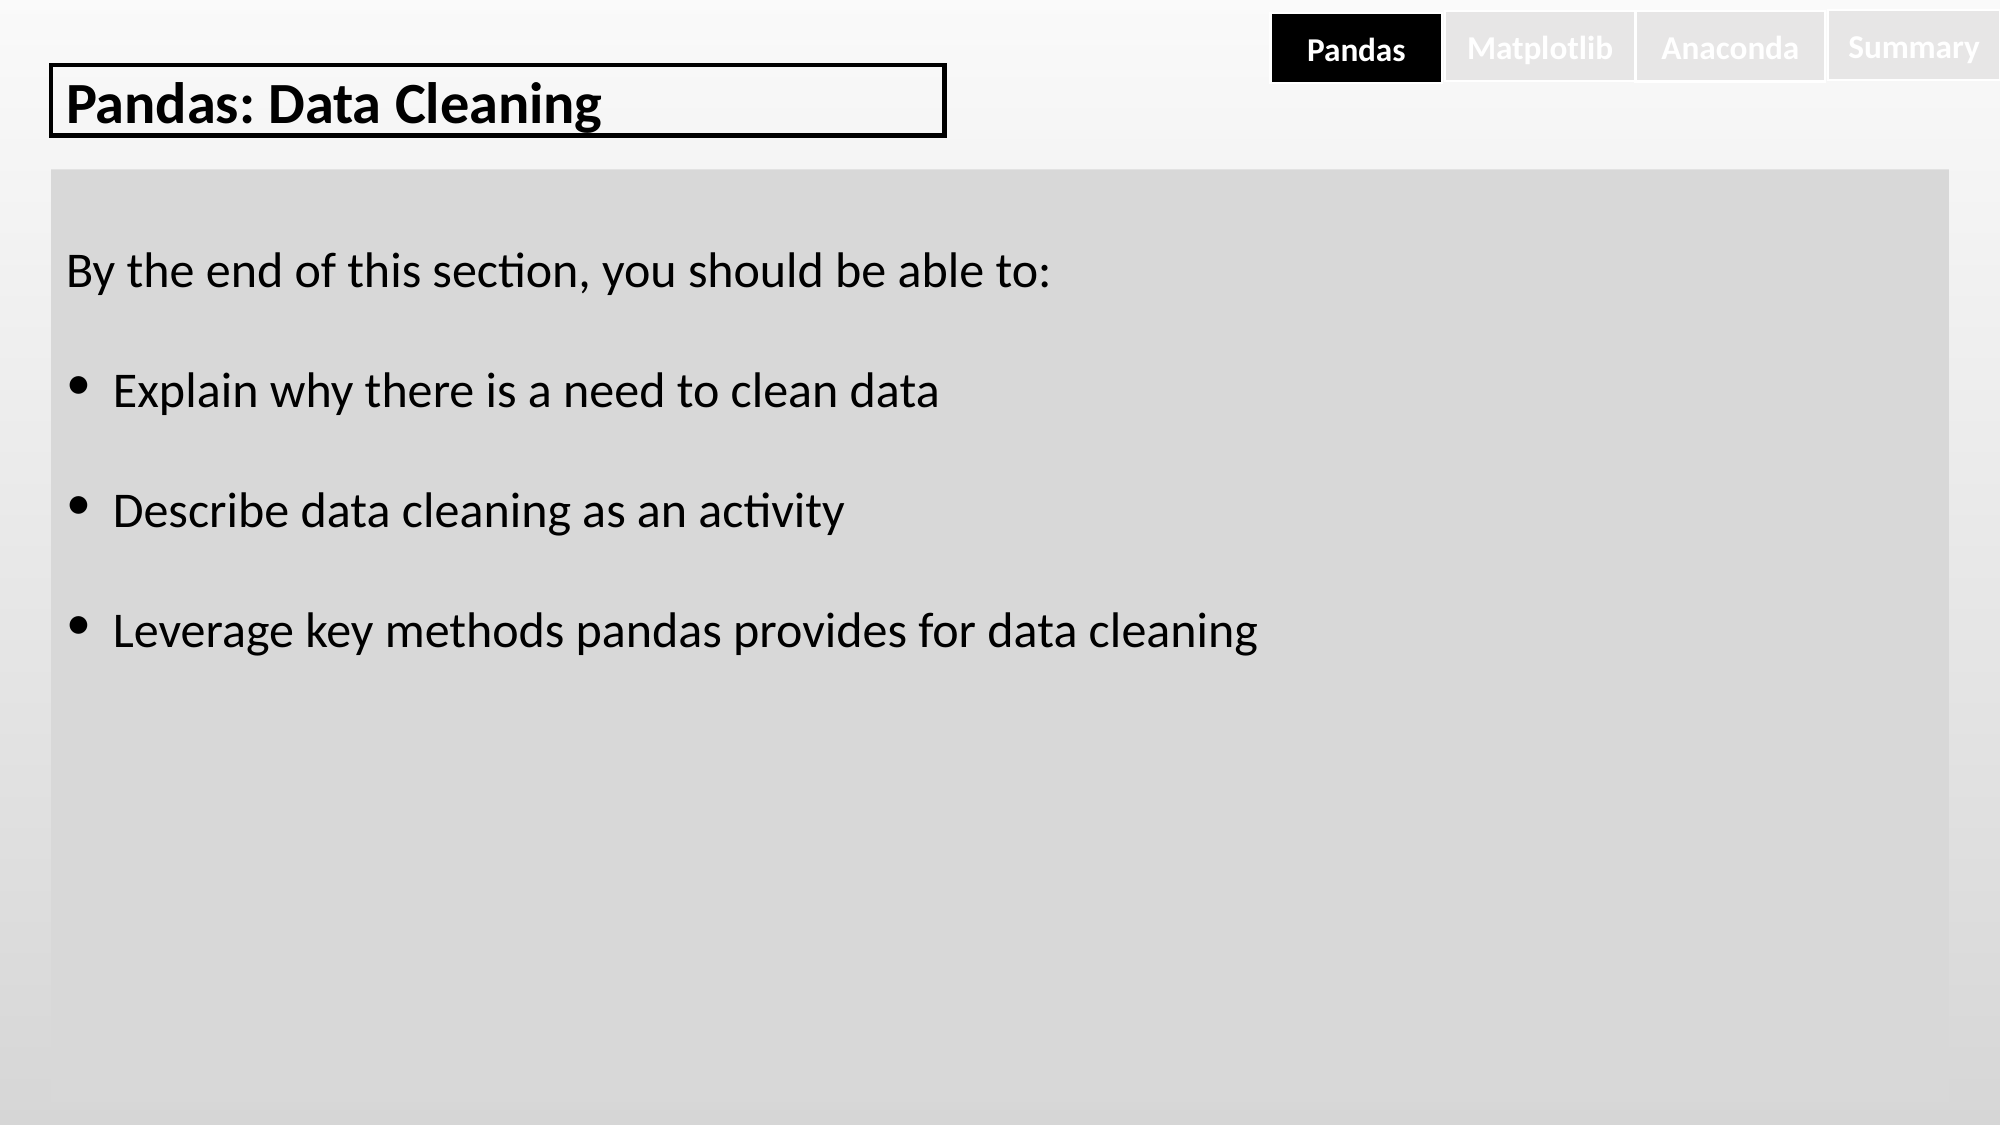

Summary
Matplotlib
Anaconda
Pandas
Pandas: Data Cleaning

By the end of this section, you should be able to:

Explain why there is a need to clean data

Describe data cleaning as an activity

Leverage key methods pandas provides for data cleaning